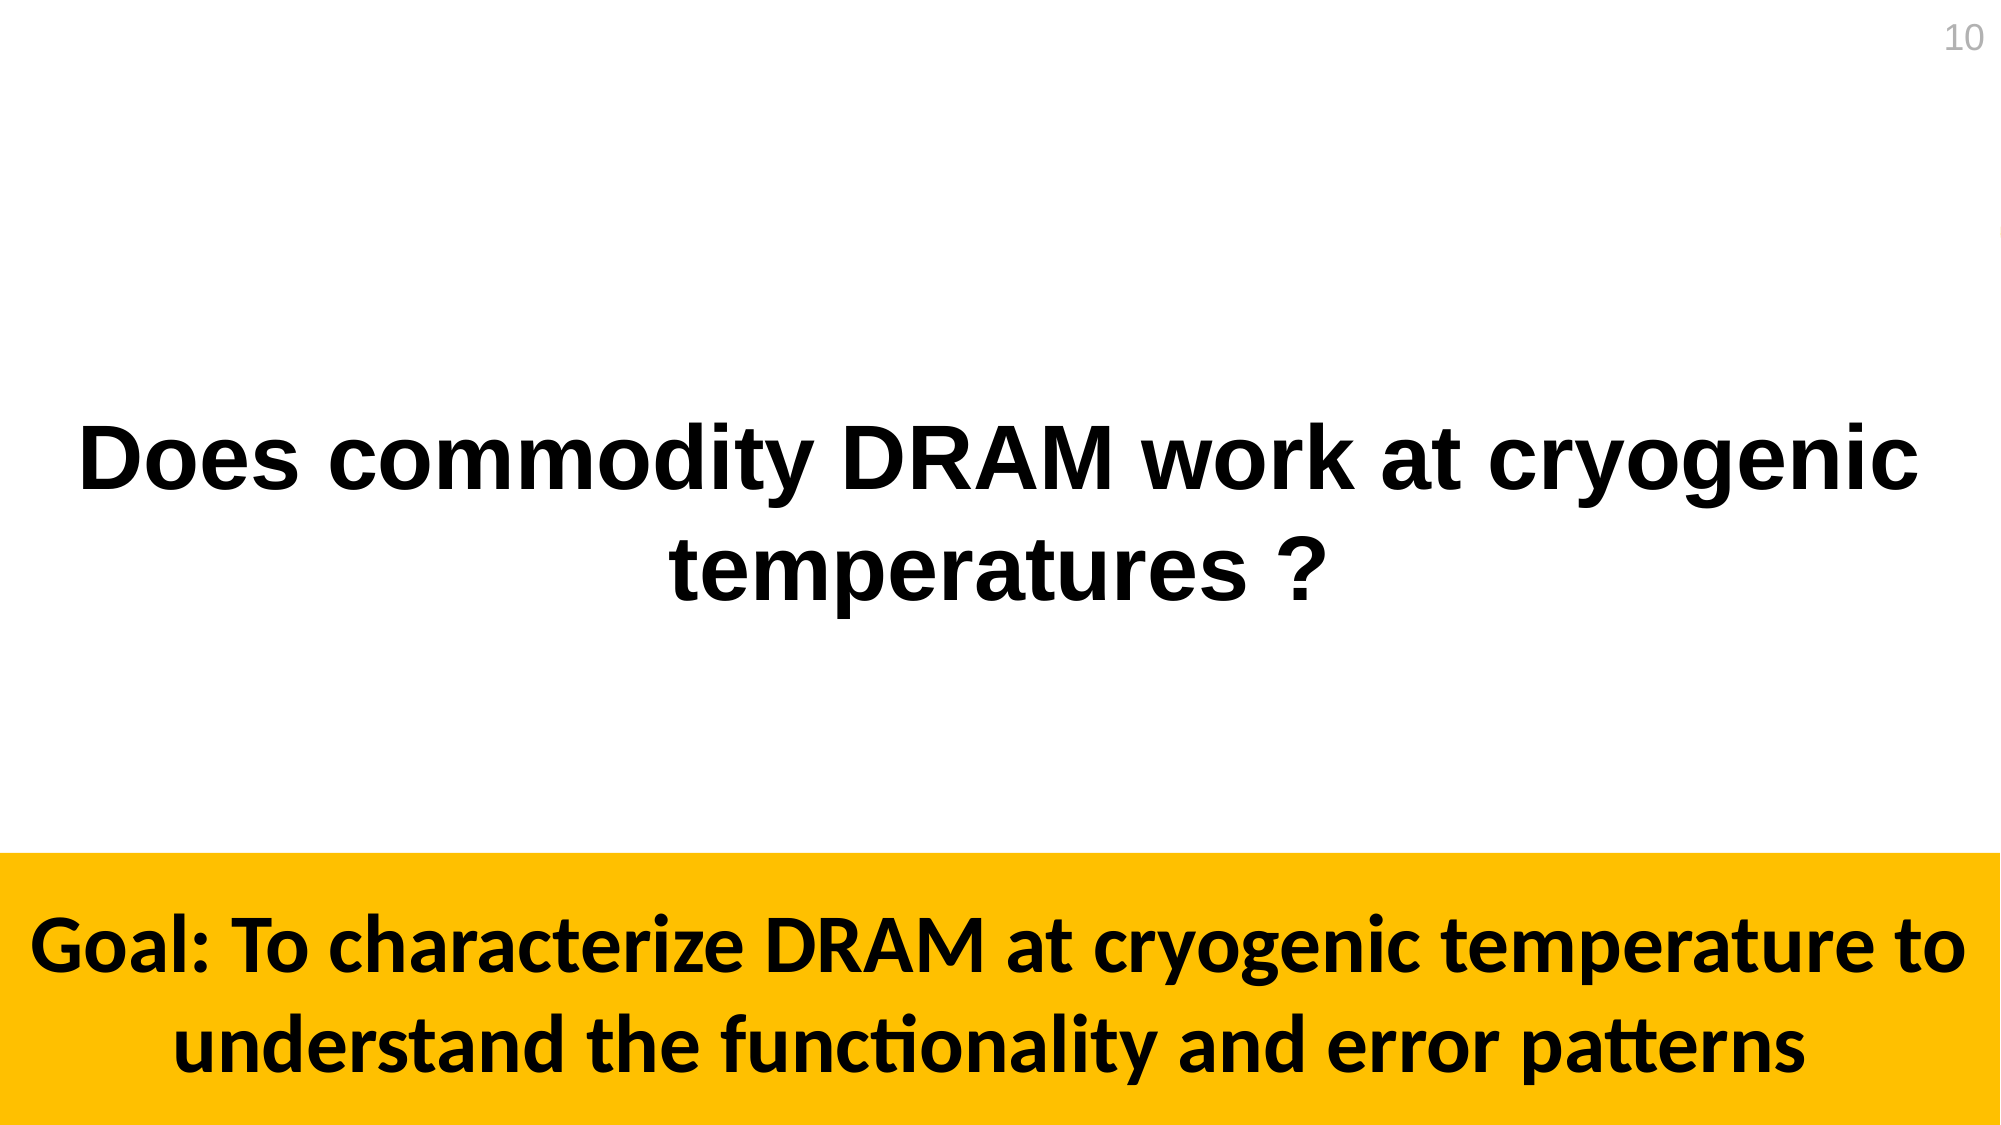

10
#

Does commodity DRAM work at cryogenic temperatures ?

Goal: To characterize DRAM at cryogenic temperature to understand the functionality and error patterns